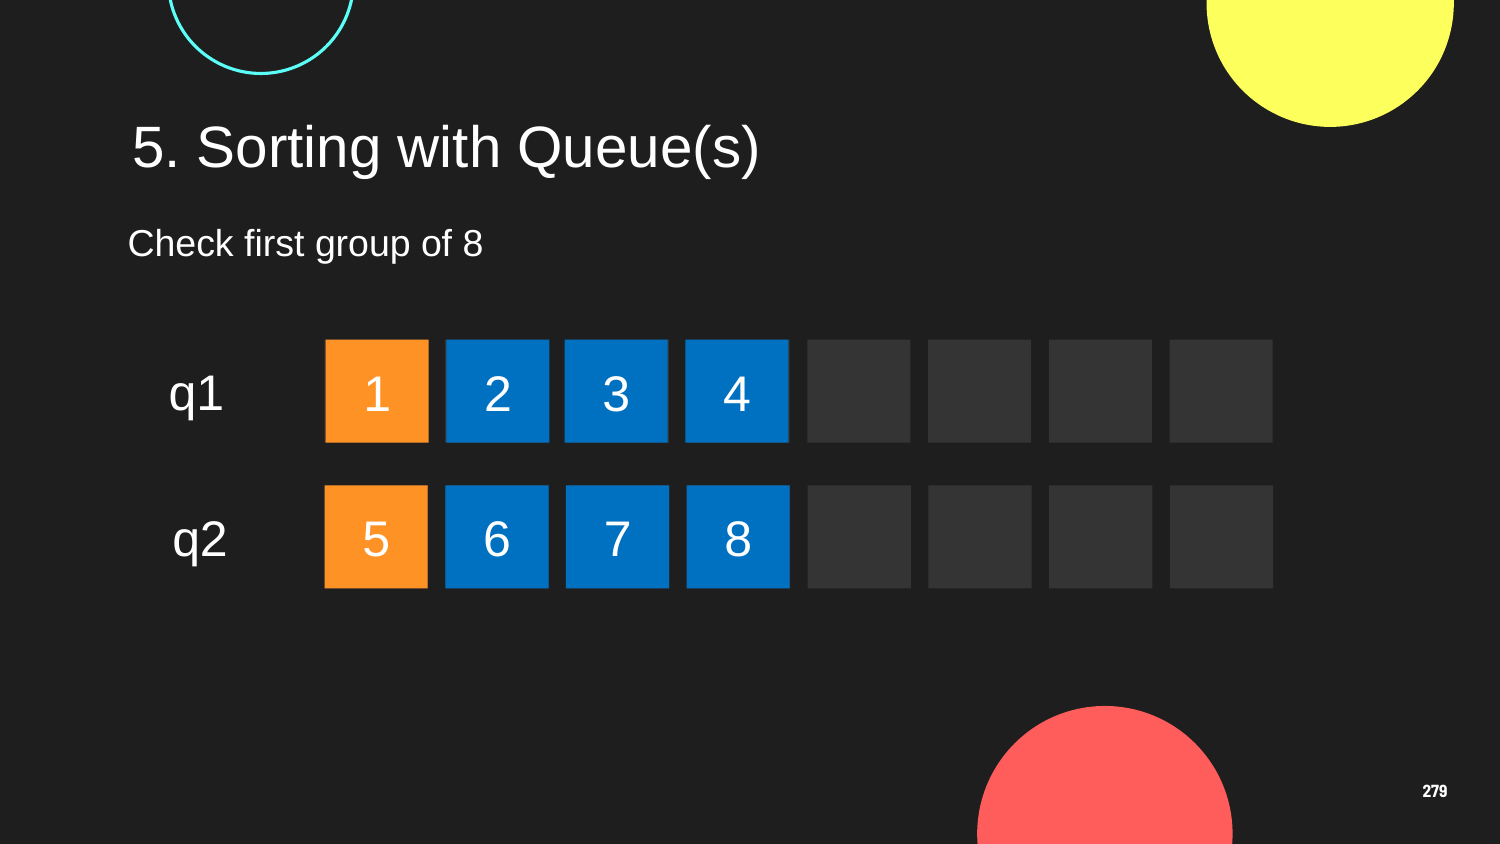

# 5. Sorting with Queue(s)
Check first group of 8
1
2
3
4

q1
5
6
8

7

q2
279